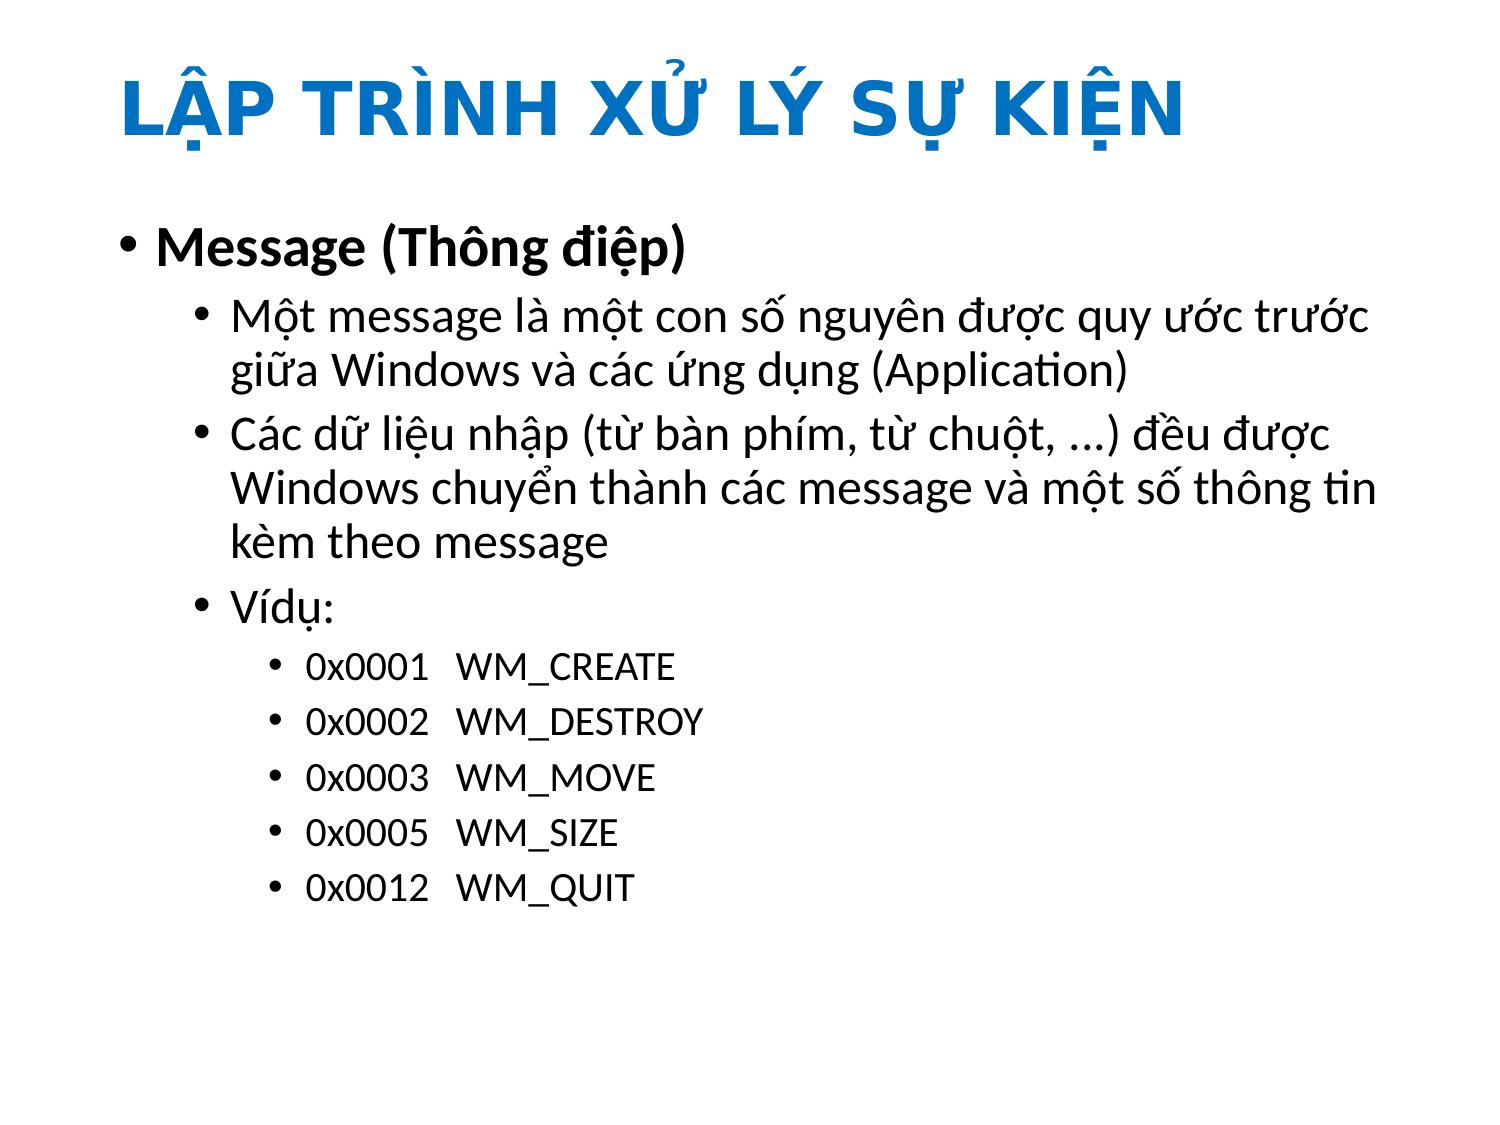

# LẬP TRÌNH XỬ LÝ SỰ KIỆN
Message (Thông điệp)
Một message là một con số nguyên được quy ước trước giữa Windows và các ứng dụng (Application)
Các dữ liệu nhập (từ bàn phím, từ chuột, ...) đều được Windows chuyển thành các message và một số thông tin kèm theo message
Vídụ:
0x0001	WM_CREATE
0x0002	WM_DESTROY
0x0003	WM_MOVE
0x0005	WM_SIZE
0x0012 	WM_QUIT